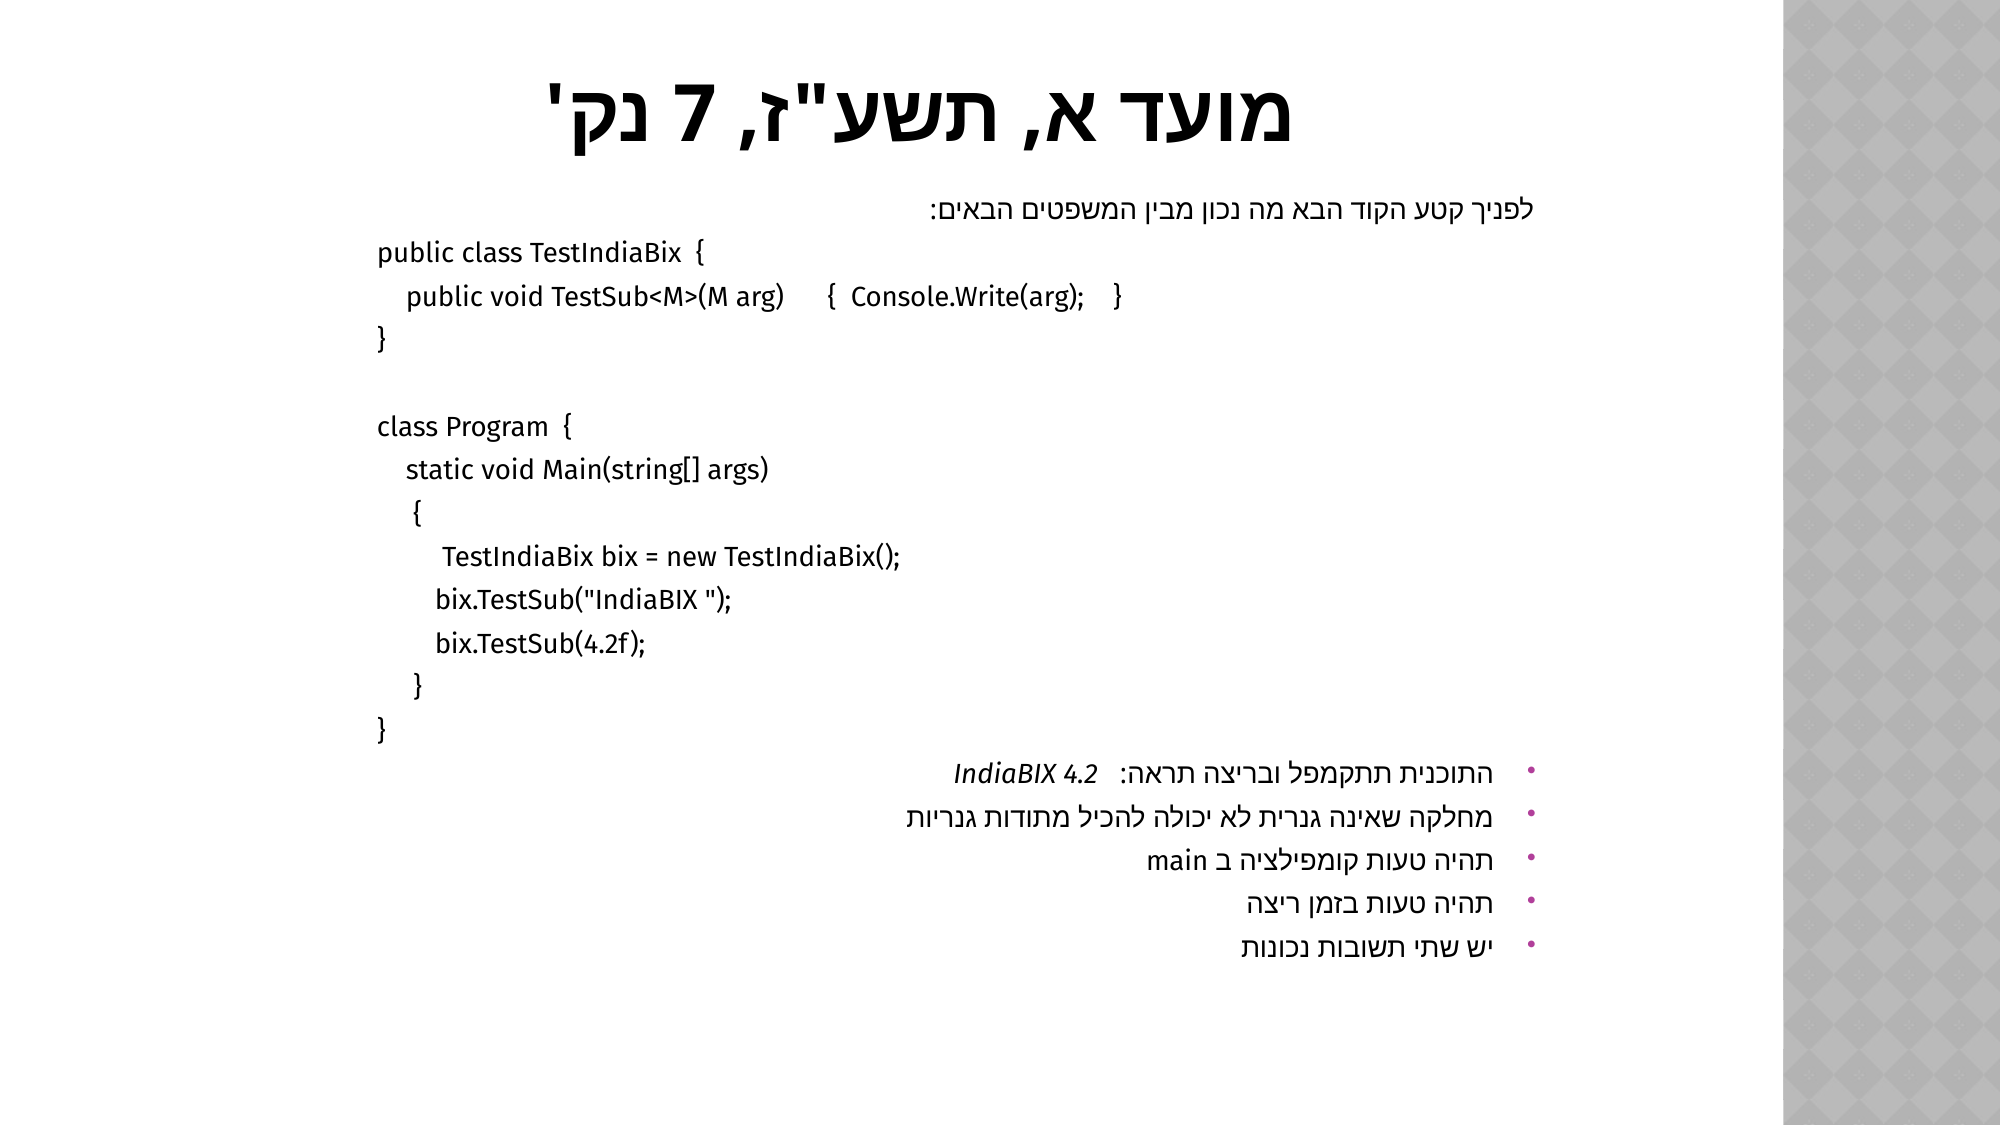

# מועד א, תשע"ז, 7 נק'
לפניך קטע הקוד הבא מה נכון מבין המשפטים הבאים:
public class TestIndiaBix  {
    public void TestSub<M>(M arg)      {  Console.Write(arg);    }
}

class Program  {
    static void Main(string[] args)
     {
         TestIndiaBix bix = new TestIndiaBix();
        bix.TestSub("IndiaBIX ");
        bix.TestSub(4.2f);
     }
}
התוכנית תתקמפל ובריצה תראה:   IndiaBIX 4.2
מחלקה שאינה גנרית לא יכולה להכיל מתודות גנריות
תהיה טעות קומפילציה ב main
תהיה טעות בזמן ריצה
יש שתי תשובות נכונות